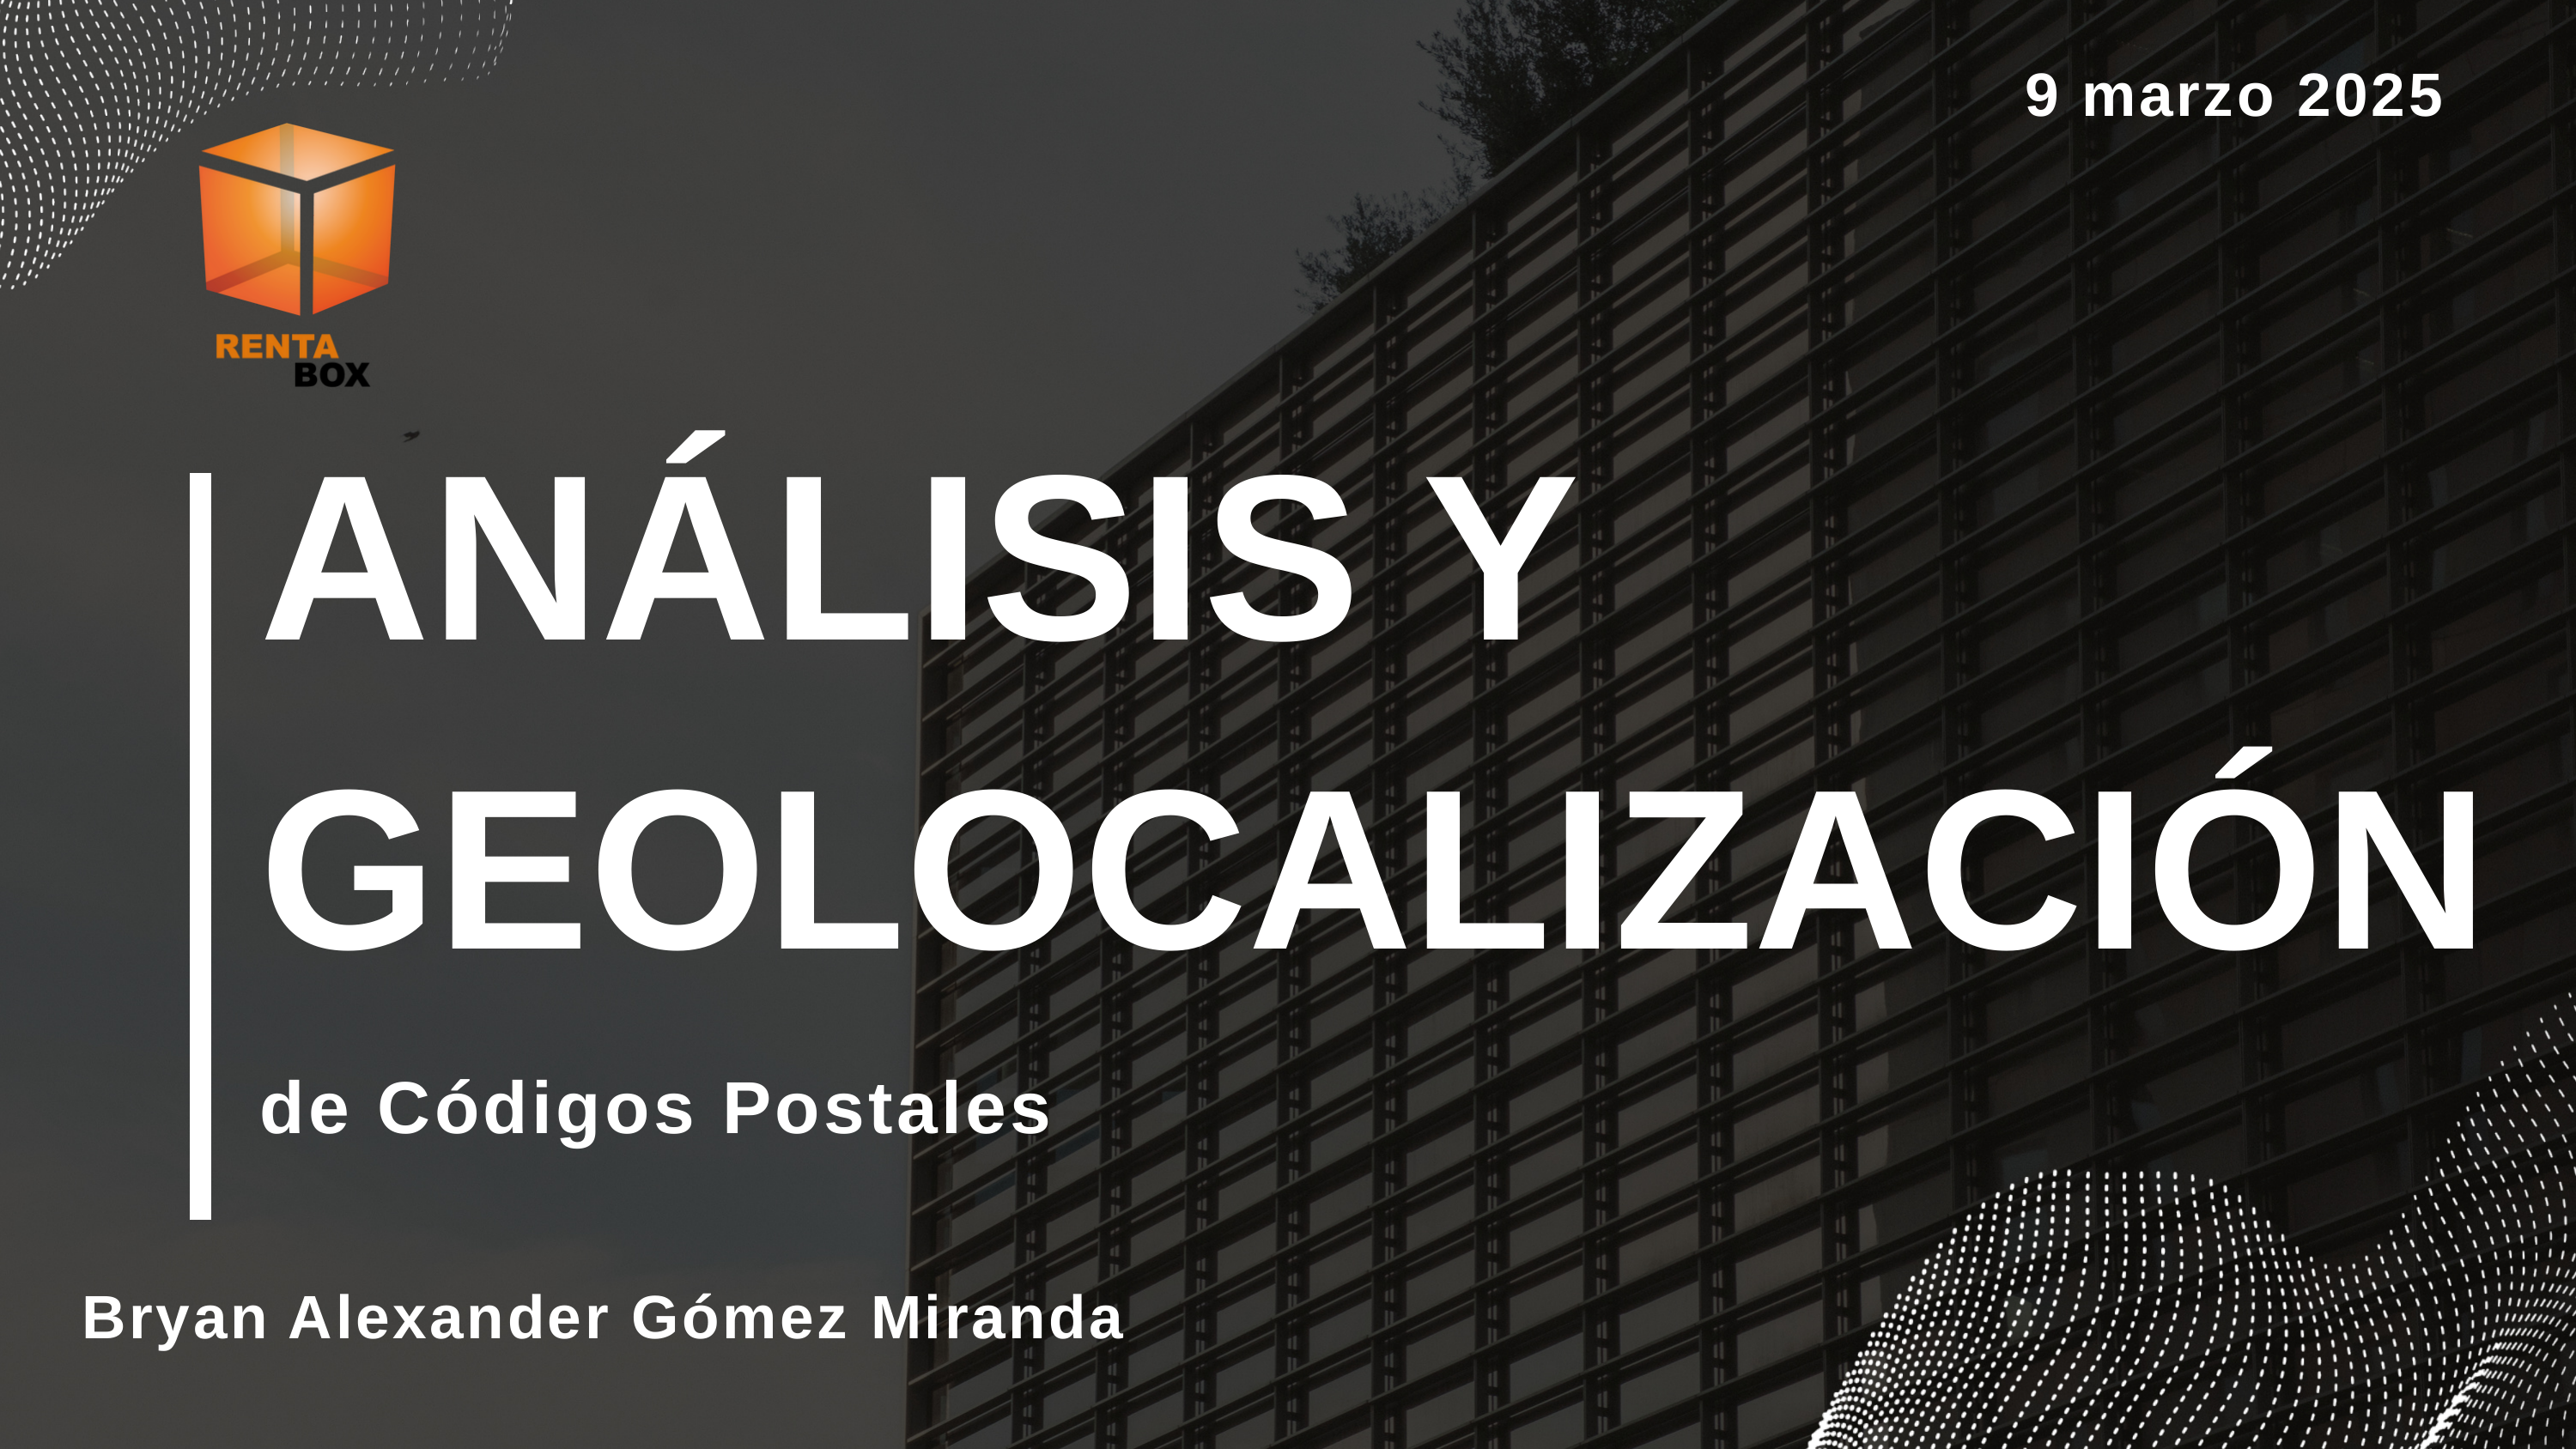

9 marzo 2025

ANÁLISIS Y

GEOLOCALIZACIÓN

de Códigos Postales
Bryan Alexander Gómez Miranda